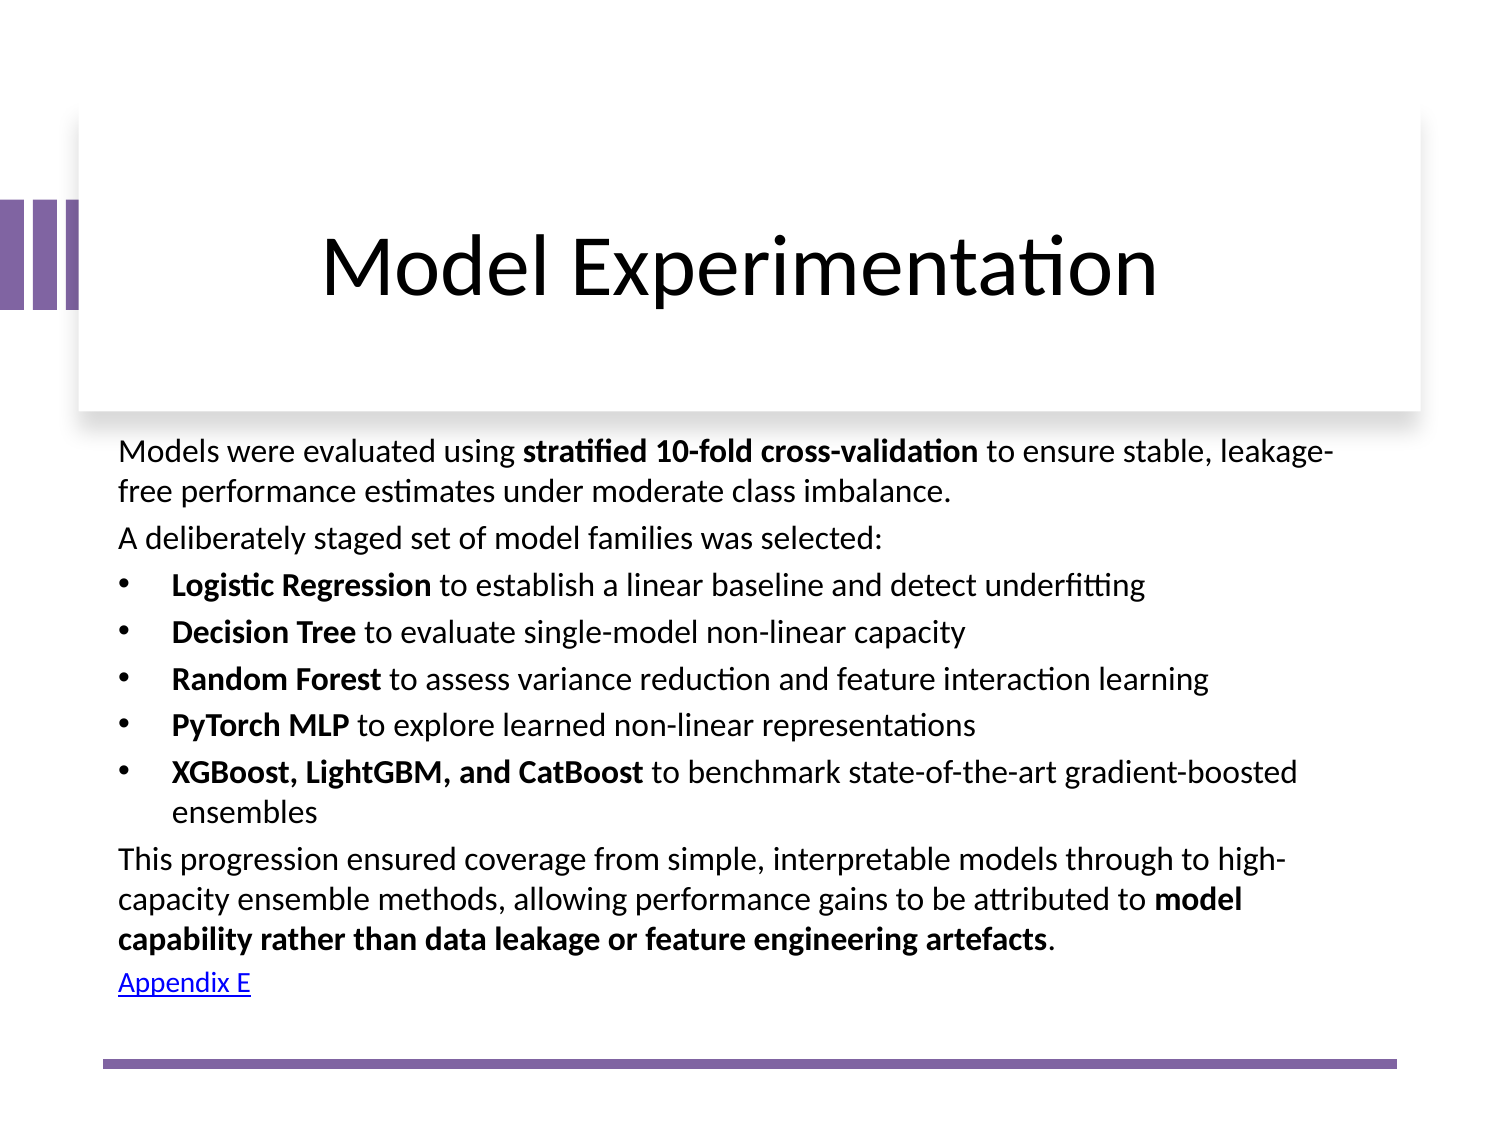

# Model Experimentation

Models were evaluated using stratified 10-fold cross-validation to ensure stable, leakage-free performance estimates under moderate class imbalance.
A deliberately staged set of model families was selected:
Logistic Regression to establish a linear baseline and detect underfitting
Decision Tree to evaluate single-model non-linear capacity
Random Forest to assess variance reduction and feature interaction learning
PyTorch MLP to explore learned non-linear representations
XGBoost, LightGBM, and CatBoost to benchmark state-of-the-art gradient-boosted ensembles
This progression ensured coverage from simple, interpretable models through to high-capacity ensemble methods, allowing performance gains to be attributed to model capability rather than data leakage or feature engineering artefacts.
Appendix E
10